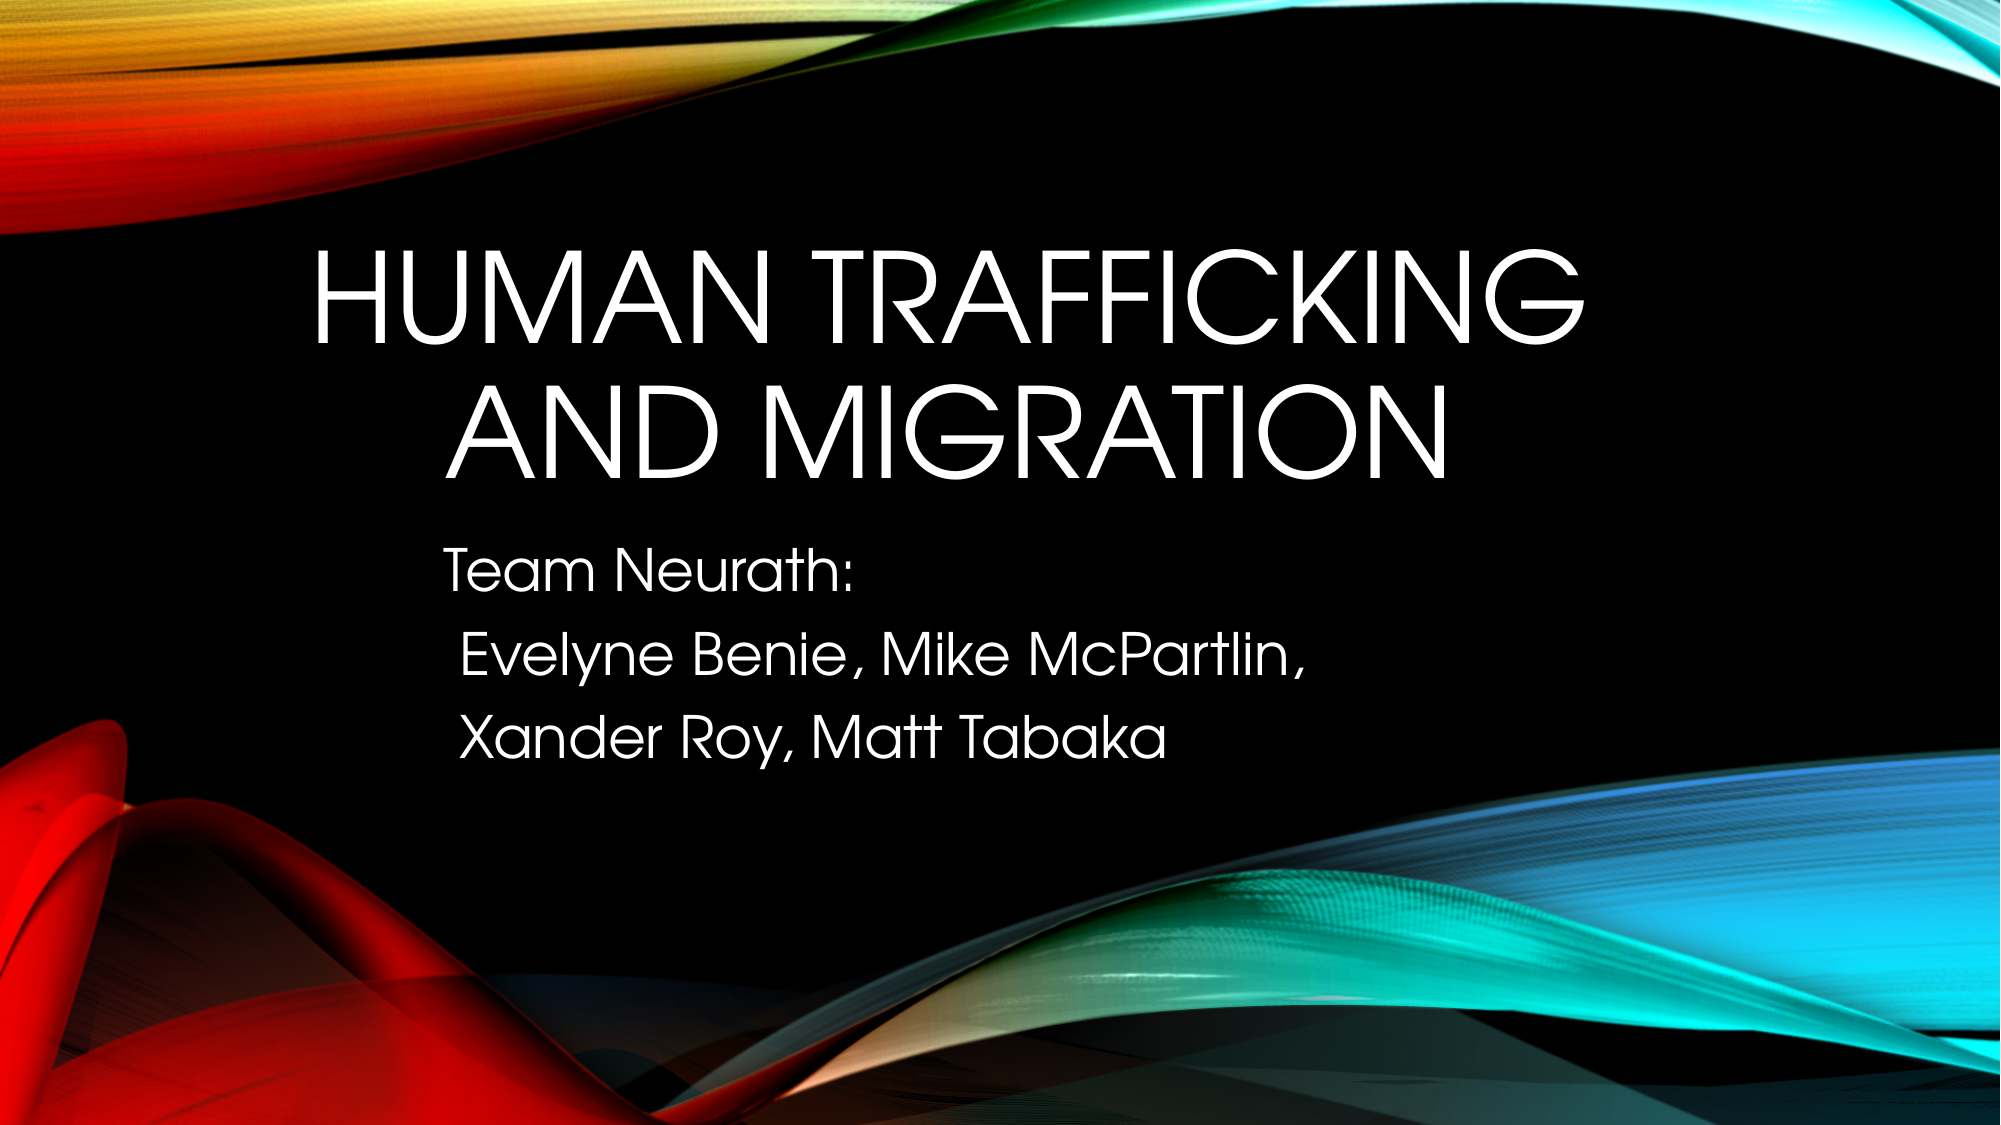

Human Trafficking and migration
Team Neurath:
 Evelyne Benie, Mike McPartlin,
 Xander Roy, Matt Tabaka